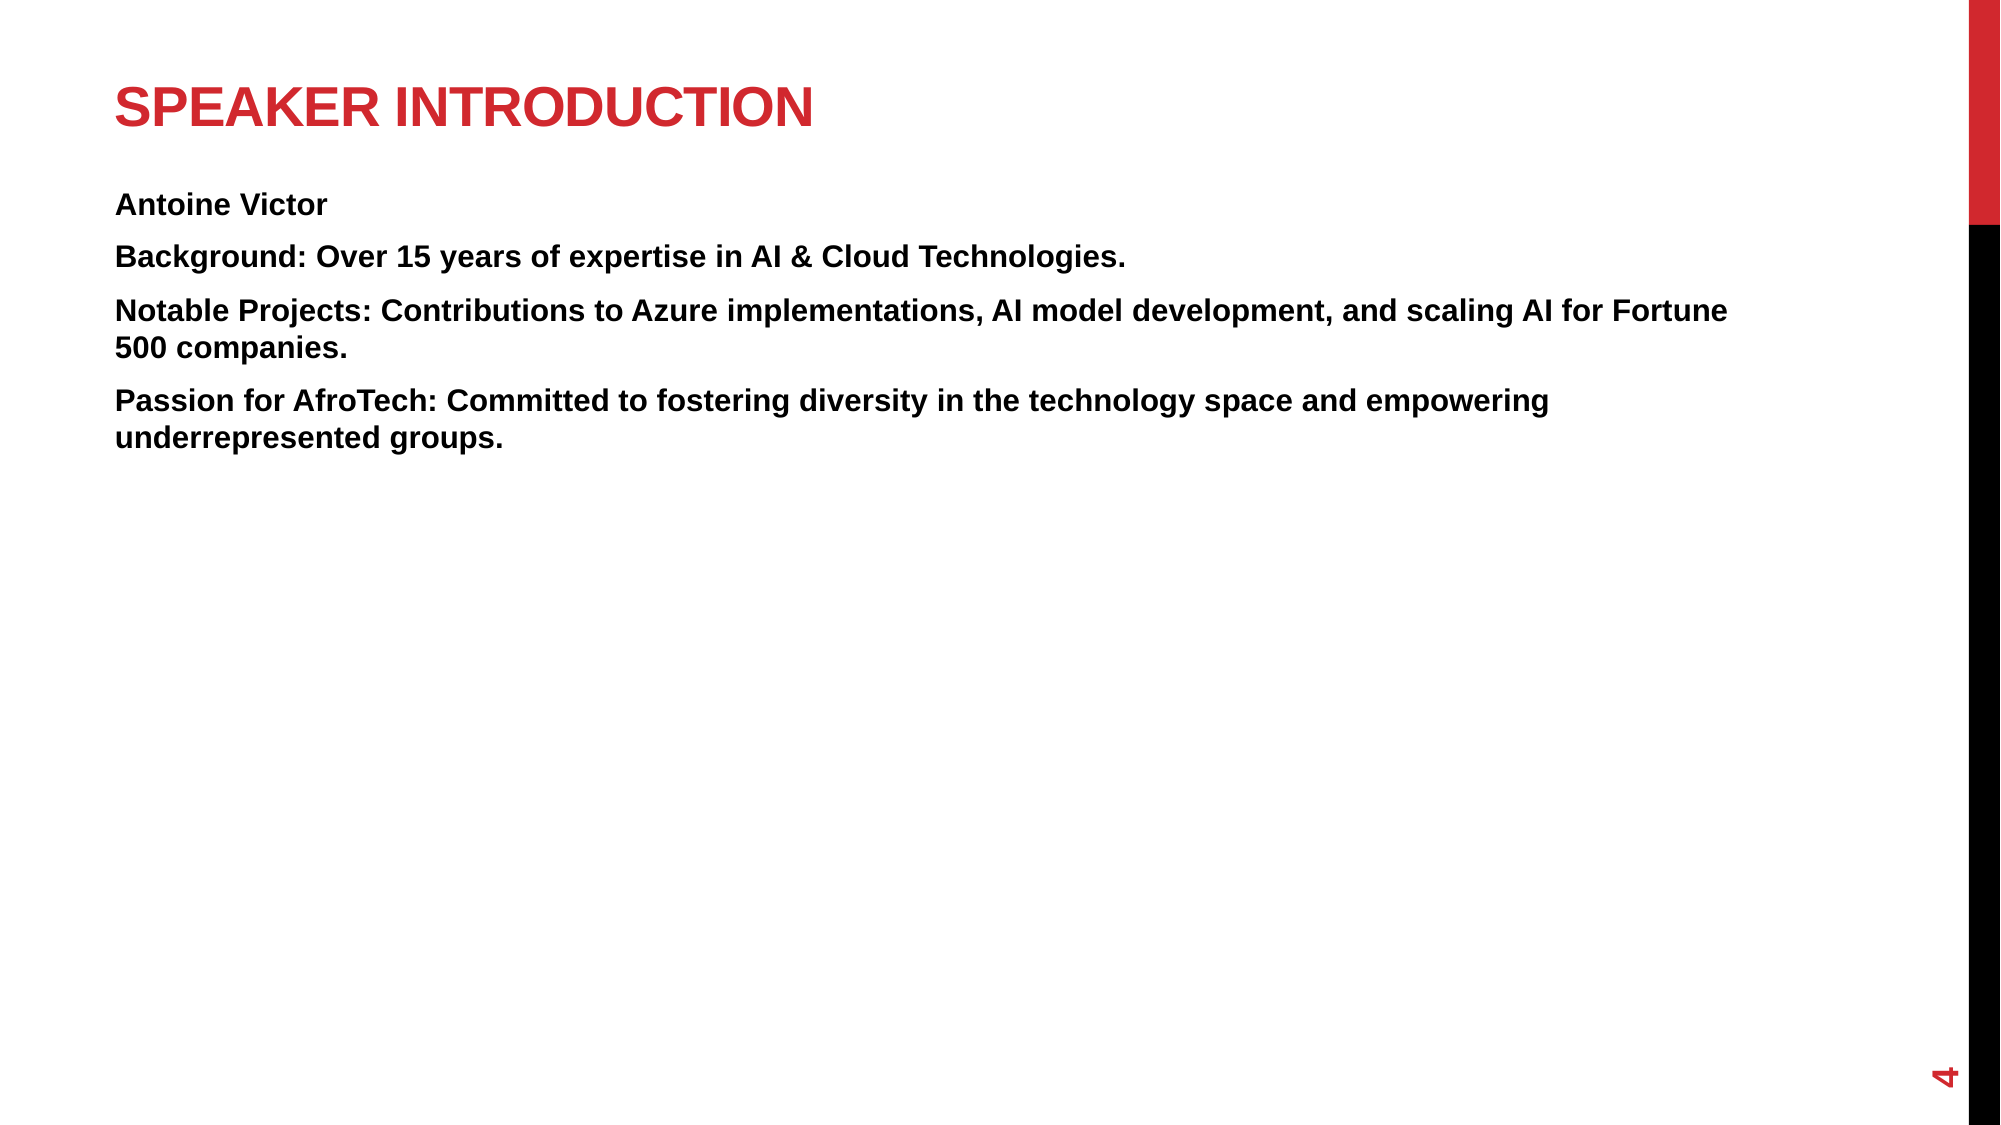

# Speaker Introduction
Antoine Victor
Background: Over 15 years of expertise in AI & Cloud Technologies.
Notable Projects: Contributions to Azure implementations, AI model development, and scaling AI for Fortune 500 companies.
Passion for AfroTech: Committed to fostering diversity in the technology space and empowering underrepresented groups.
4